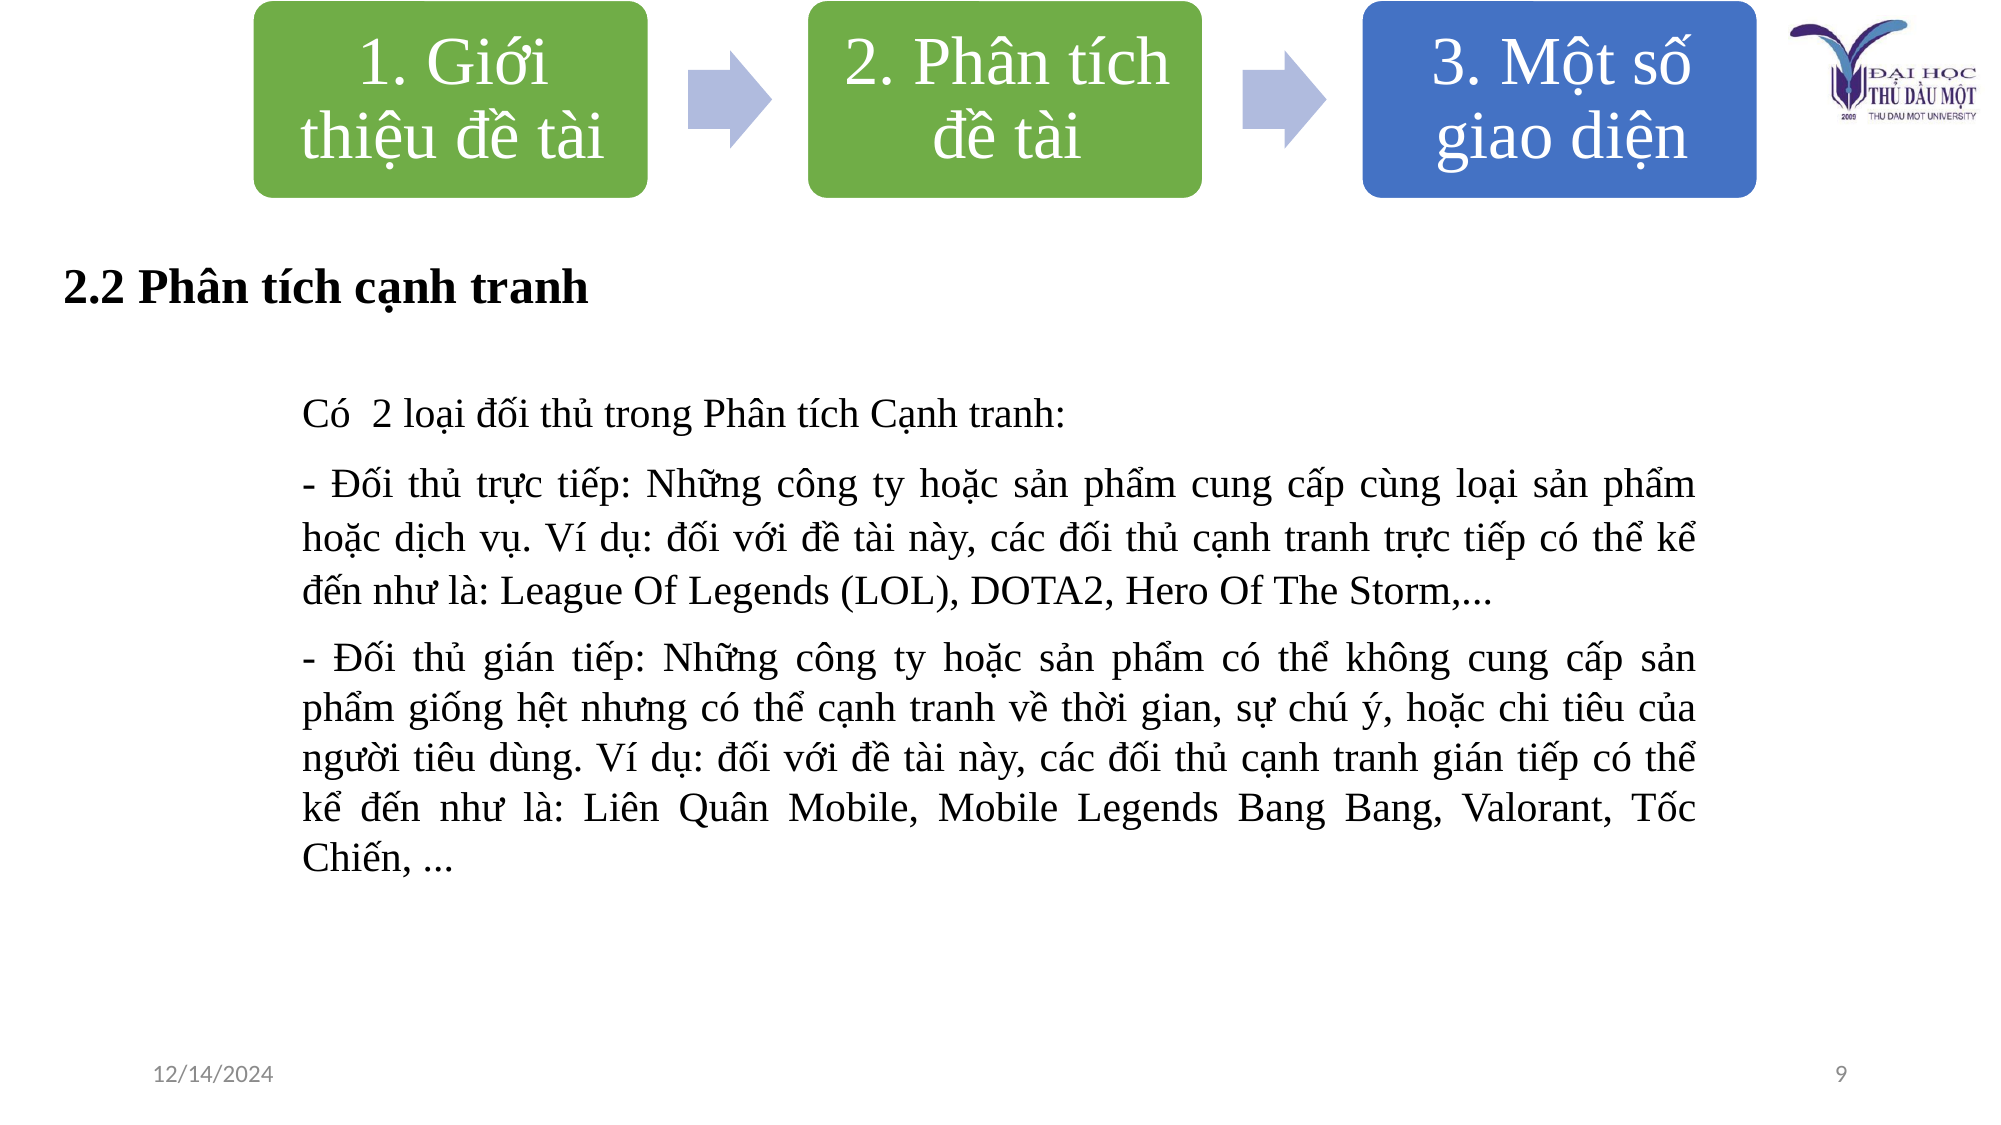

1. Giới thiệu đề tài

2. Phân tích đề tài

3. Một số giao diện
2.2 Phân tích cạnh tranh
Có  2 loại đối thủ trong Phân tích Cạnh tranh:
- Đối thủ trực tiếp: Những công ty hoặc sản phẩm cung cấp cùng loại sản phẩm hoặc dịch vụ. Ví dụ: đối với đề tài này, các đối thủ cạnh tranh trực tiếp có thể kể đến như là: League Of Legends (LOL), DOTA2, Hero Of The Storm,...
- Đối thủ gián tiếp: Những công ty hoặc sản phẩm có thể không cung cấp sản phẩm giống hệt nhưng có thể cạnh tranh về thời gian, sự chú ý, hoặc chi tiêu của người tiêu dùng. Ví dụ: đối với đề tài này, các đối thủ cạnh tranh gián tiếp có thể kể đến như là: Liên Quân Mobile, Mobile Legends Bang Bang, Valorant, Tốc Chiến, ...
12/14/2024
9